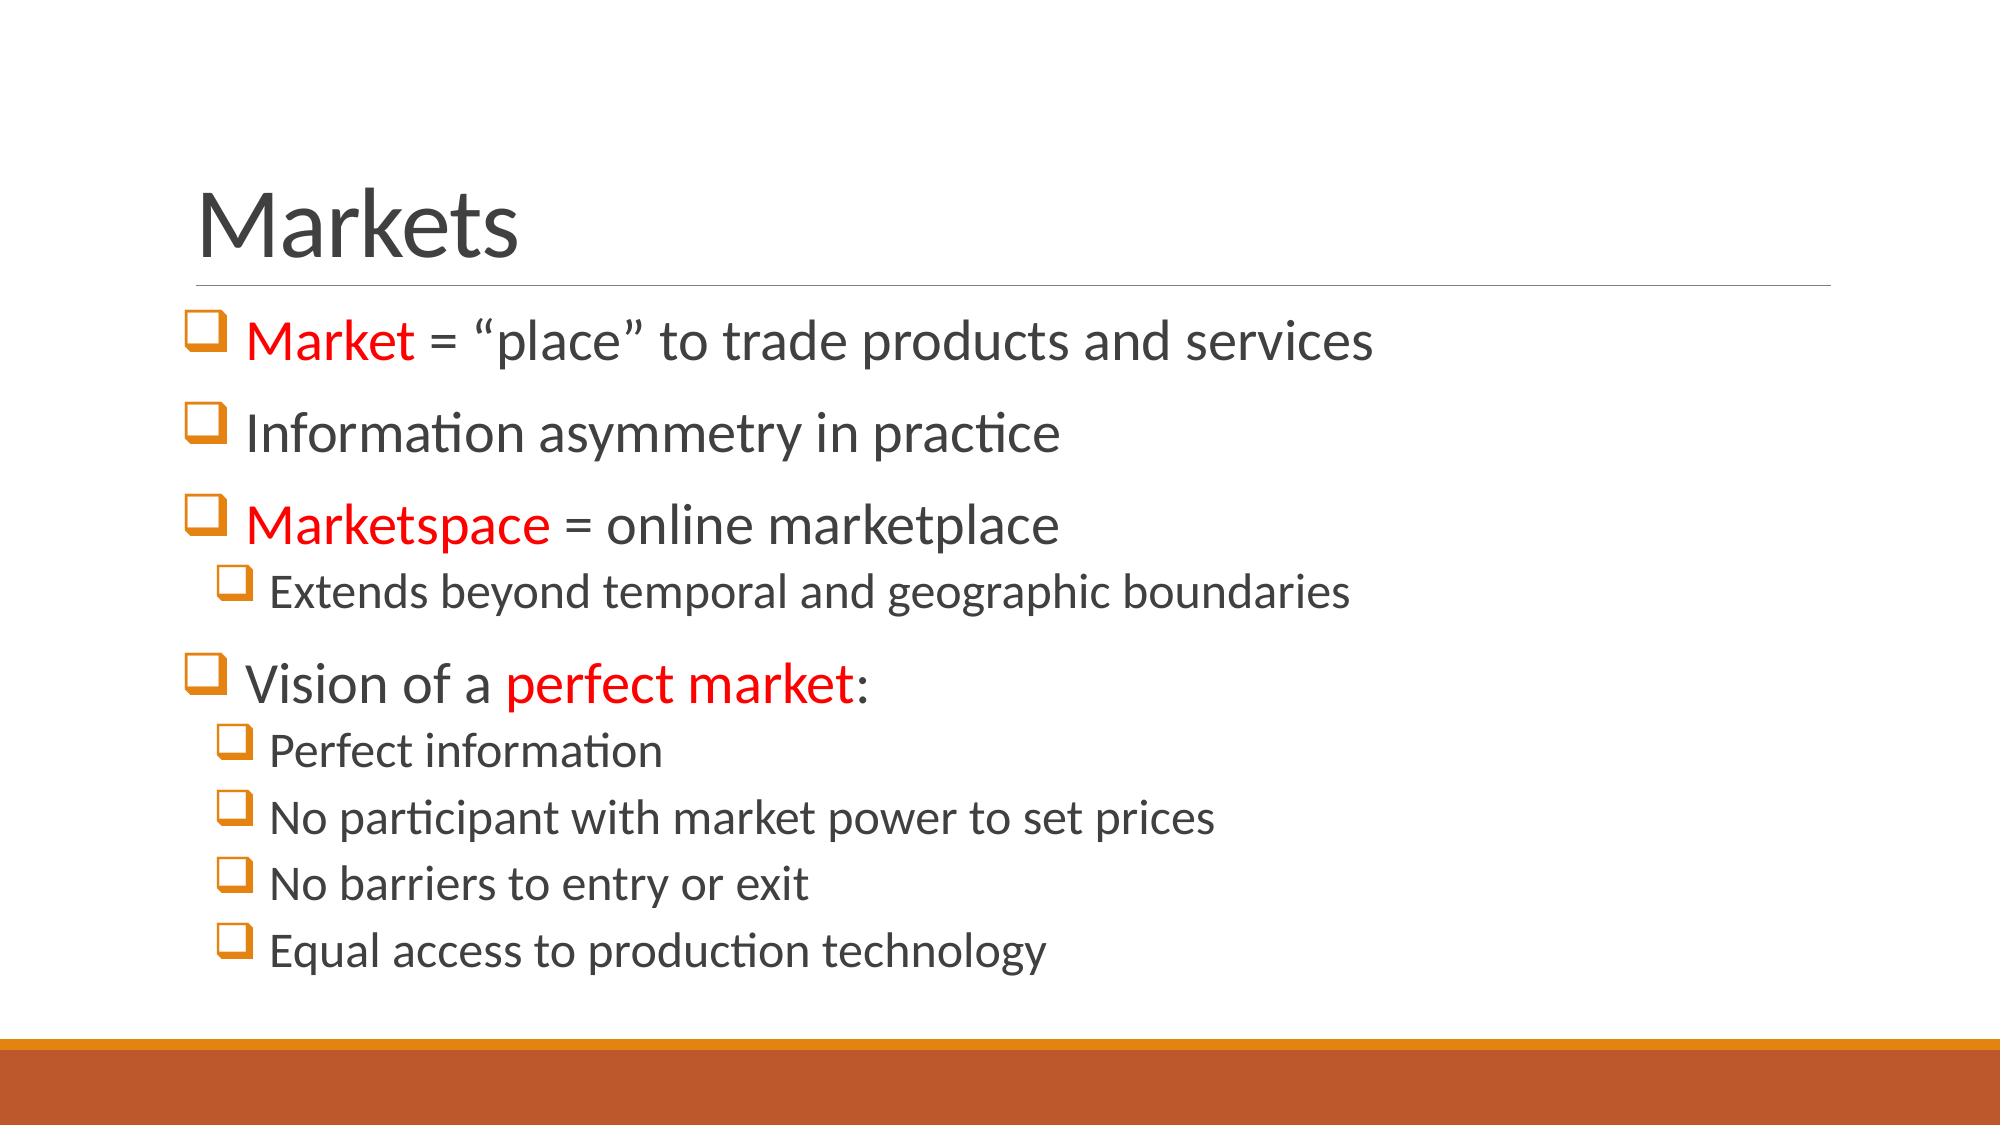

# Markets
 Market = “place” to trade products and services
 Information asymmetry in practice
 Marketspace = online marketplace
 Extends beyond temporal and geographic boundaries
 Vision of a perfect market:
 Perfect information
 No participant with market power to set prices
 No barriers to entry or exit
 Equal access to production technology